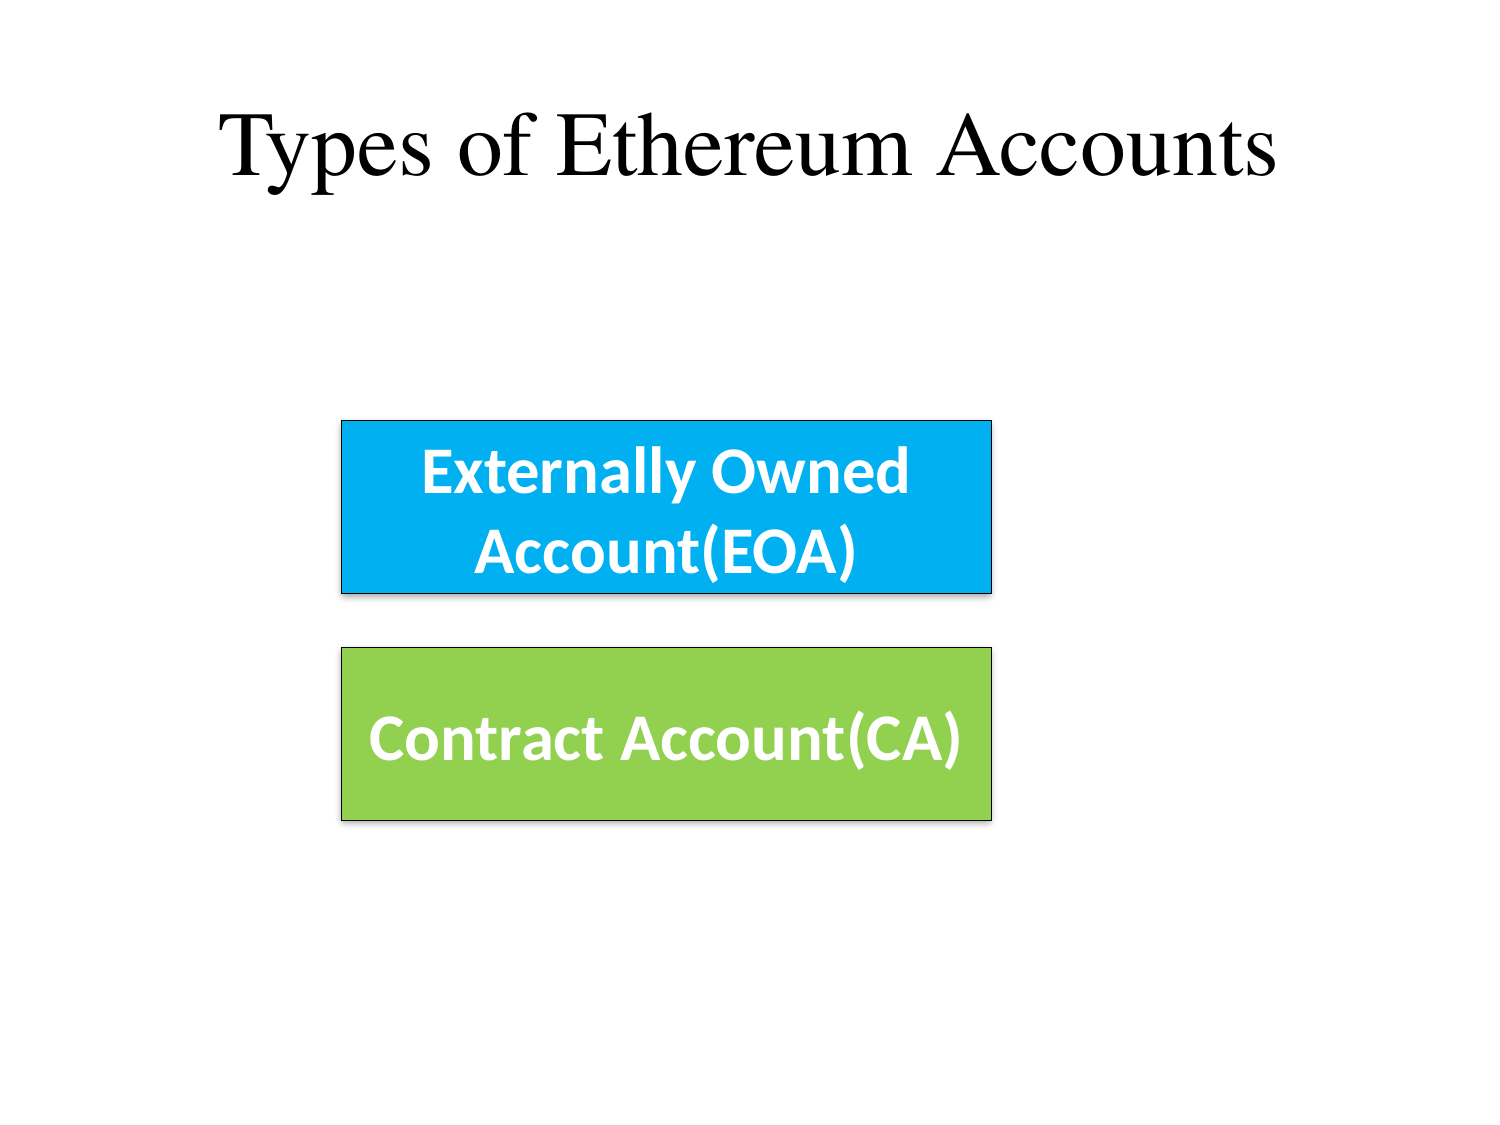

# Types of Ethereum Accounts
Externally Owned Account(EOA)
Contract Account(CA)